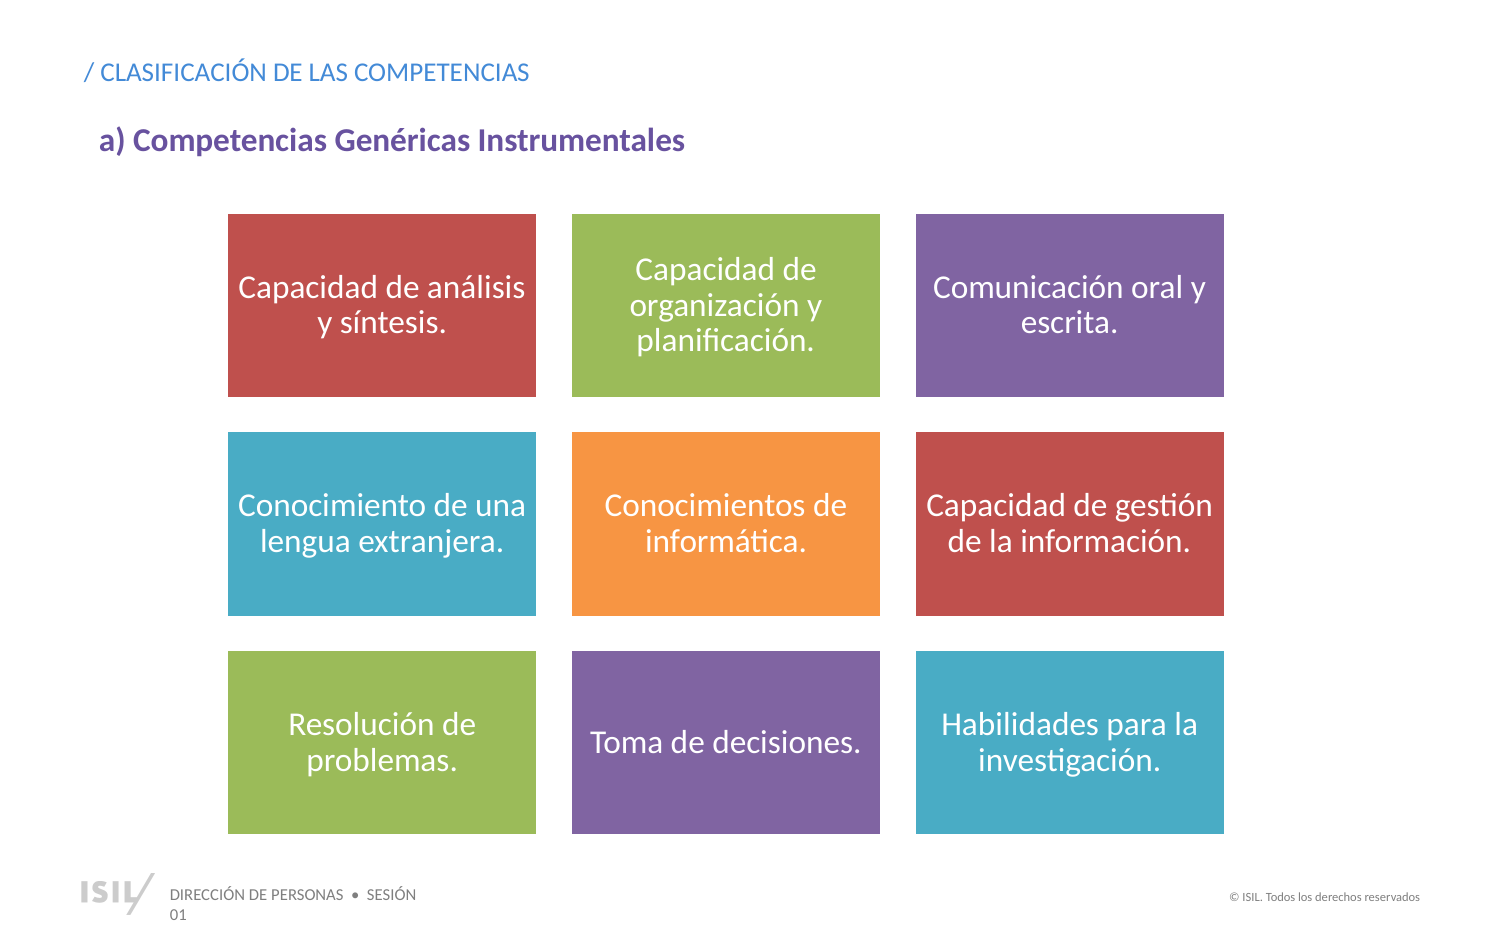

/ CLASIFICACIÓN DE LAS COMPETENCIAS
a) Competencias Genéricas Instrumentales

Capacidad de análisis y síntesis.

Capacidad de organización y planificación.

Comunicación oral y escrita.

Conocimientos de informática.

Capacidad de gestión de la información.

Conocimiento de una lengua extranjera.

Resolución de problemas.

Toma de decisiones.

Habilidades para la investigación.